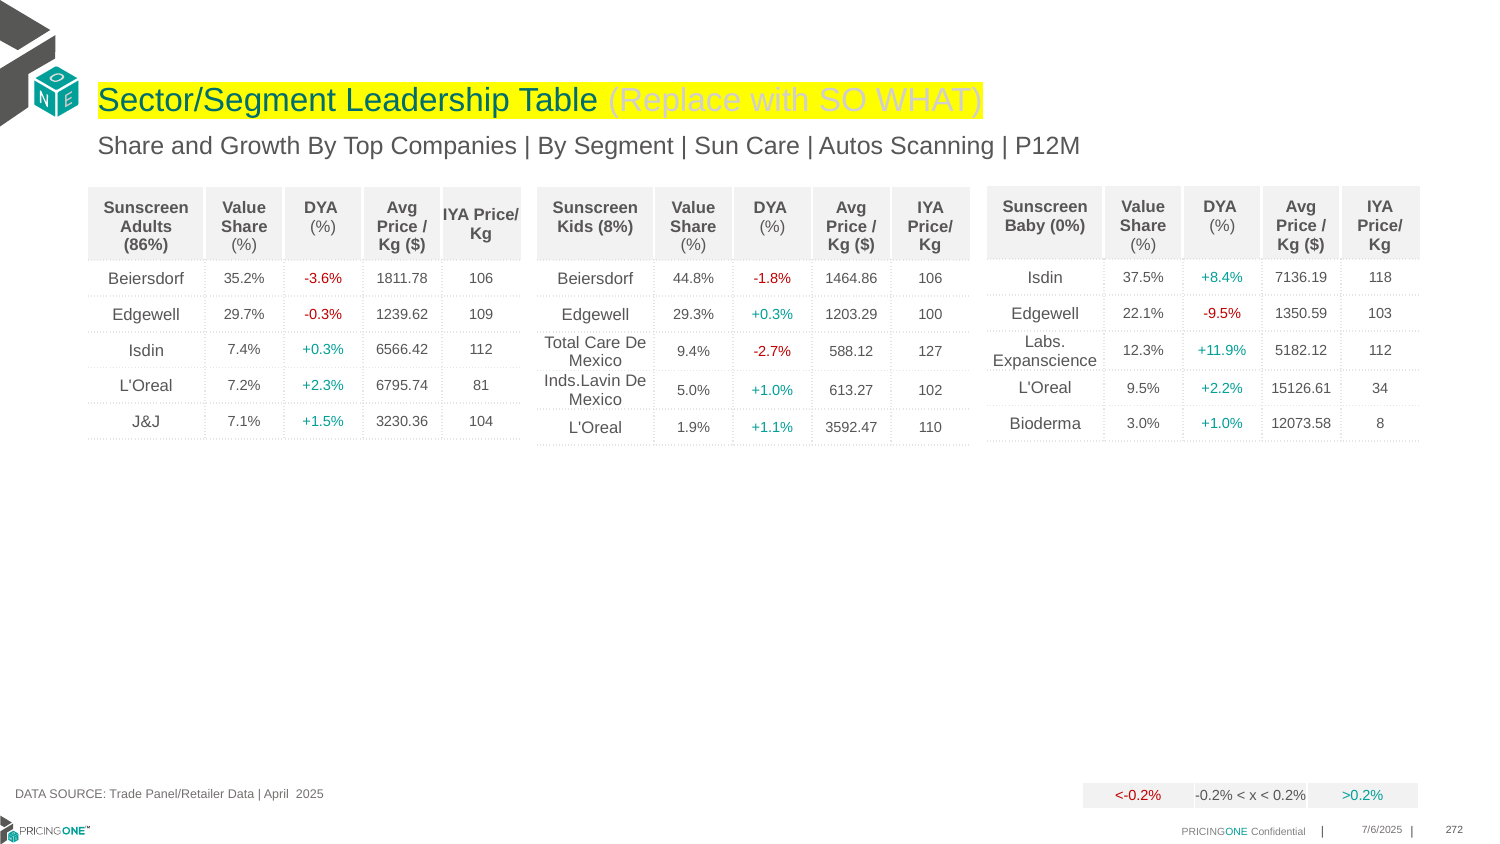

# Sector/Segment Leadership Table (Replace with SO WHAT)
Share and Growth By Top Companies | By Segment | Sun Care | Autos Scanning | P12M
| Sunscreen Baby (0%) | Value Share (%) | DYA (%) | Avg Price /Kg ($) | IYA Price/Kg |
| --- | --- | --- | --- | --- |
| Isdin | 37.5% | +8.4% | 7136.19 | 118 |
| Edgewell | 22.1% | -9.5% | 1350.59 | 103 |
| Labs. Expanscience | 12.3% | +11.9% | 5182.12 | 112 |
| L'Oreal | 9.5% | +2.2% | 15126.61 | 34 |
| Bioderma | 3.0% | +1.0% | 12073.58 | 8 |
| Sunscreen Adults (86%) | Value Share (%) | DYA (%) | Avg Price /Kg ($) | IYA Price/ Kg |
| --- | --- | --- | --- | --- |
| Beiersdorf | 35.2% | -3.6% | 1811.78 | 106 |
| Edgewell | 29.7% | -0.3% | 1239.62 | 109 |
| Isdin | 7.4% | +0.3% | 6566.42 | 112 |
| L'Oreal | 7.2% | +2.3% | 6795.74 | 81 |
| J&J | 7.1% | +1.5% | 3230.36 | 104 |
| Sunscreen Kids (8%) | Value Share (%) | DYA (%) | Avg Price /Kg ($) | IYA Price/Kg |
| --- | --- | --- | --- | --- |
| Beiersdorf | 44.8% | -1.8% | 1464.86 | 106 |
| Edgewell | 29.3% | +0.3% | 1203.29 | 100 |
| Total Care De Mexico | 9.4% | -2.7% | 588.12 | 127 |
| Inds.Lavin De Mexico | 5.0% | +1.0% | 613.27 | 102 |
| L'Oreal | 1.9% | +1.1% | 3592.47 | 110 |
DATA SOURCE: Trade Panel/Retailer Data | April  2025
| <-0.2% | -0.2% < x < 0.2% | >0.2% |
| --- | --- | --- |

7/6/2025
272